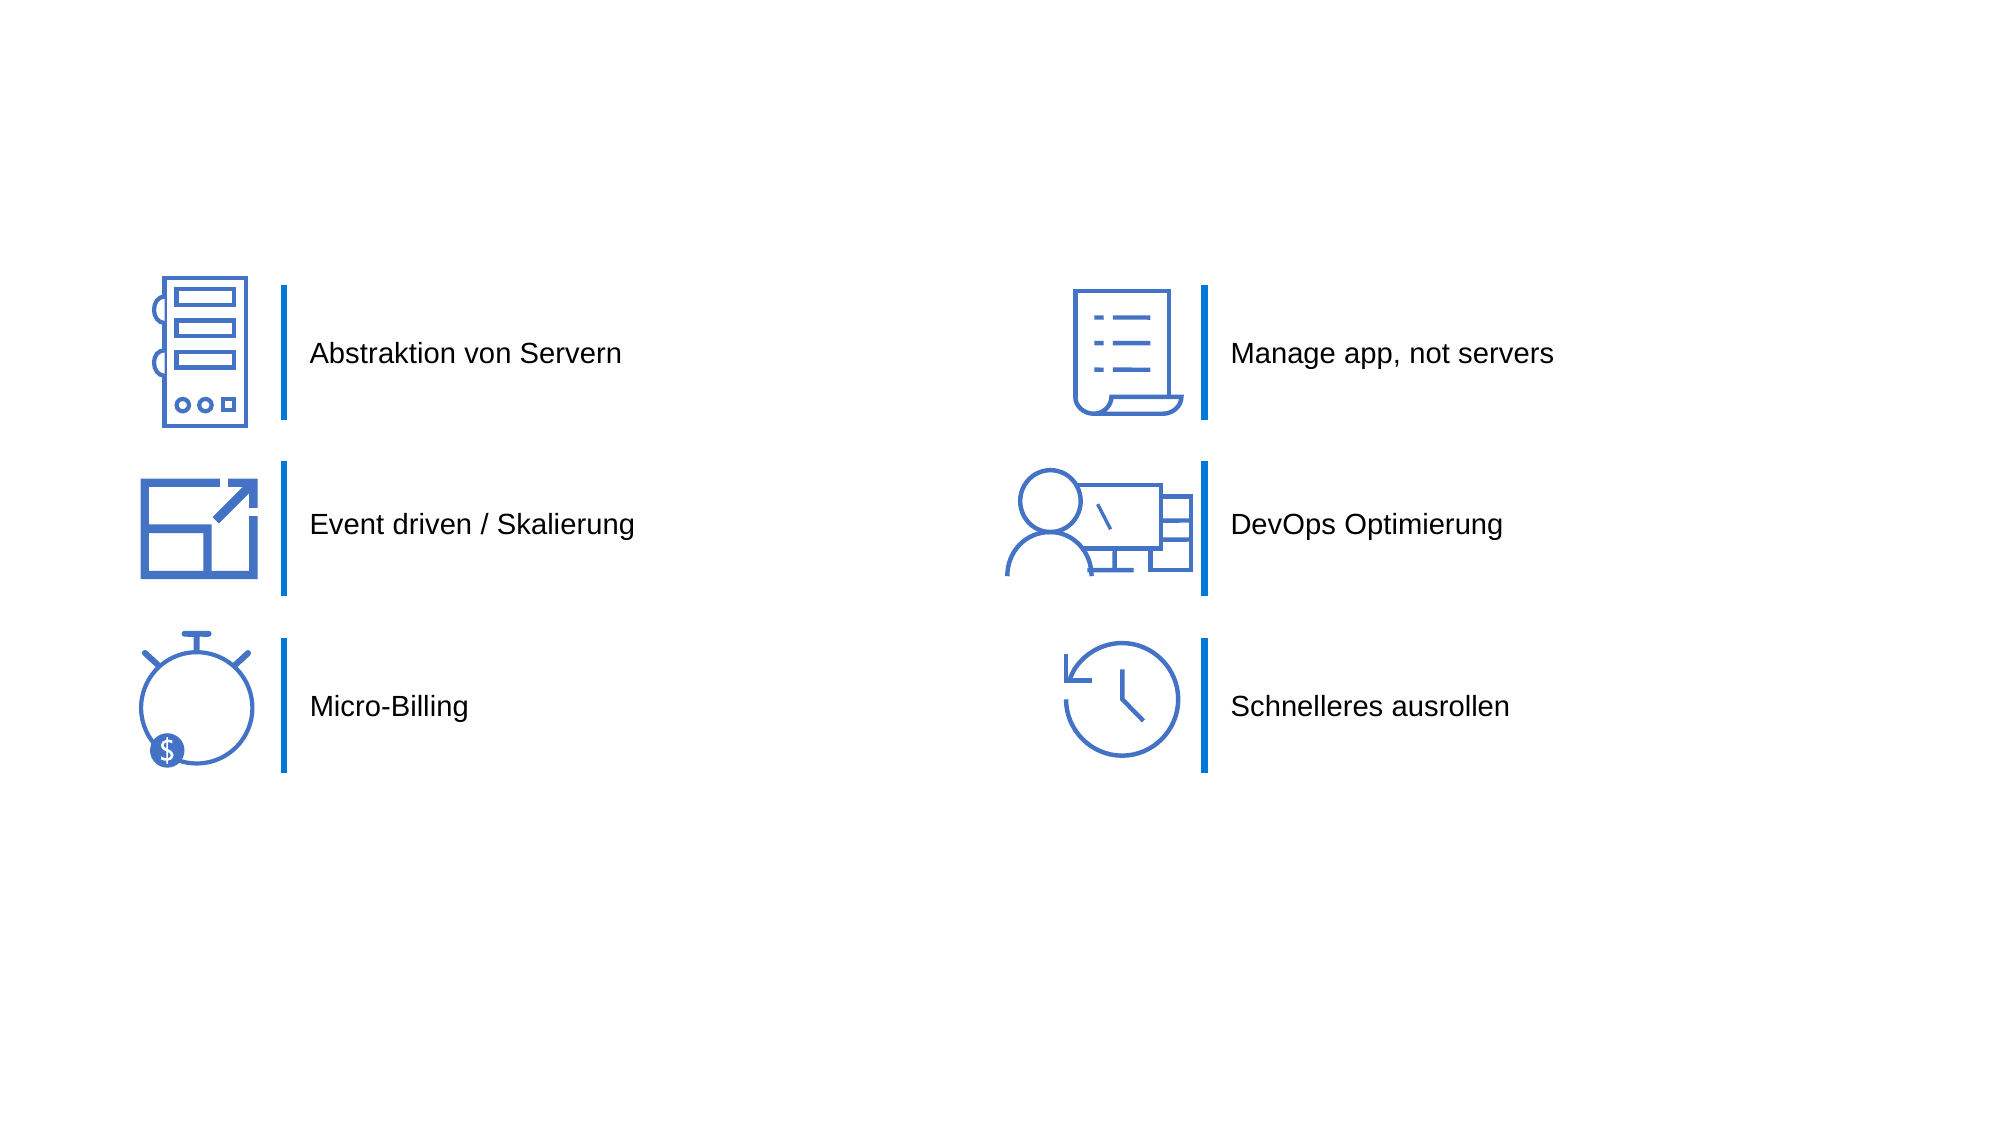

Abstraktion von Servern
Manage app, not servers

Event driven / Skalierung
DevOps Optimierung

Micro-Billing
Schnelleres ausrollen